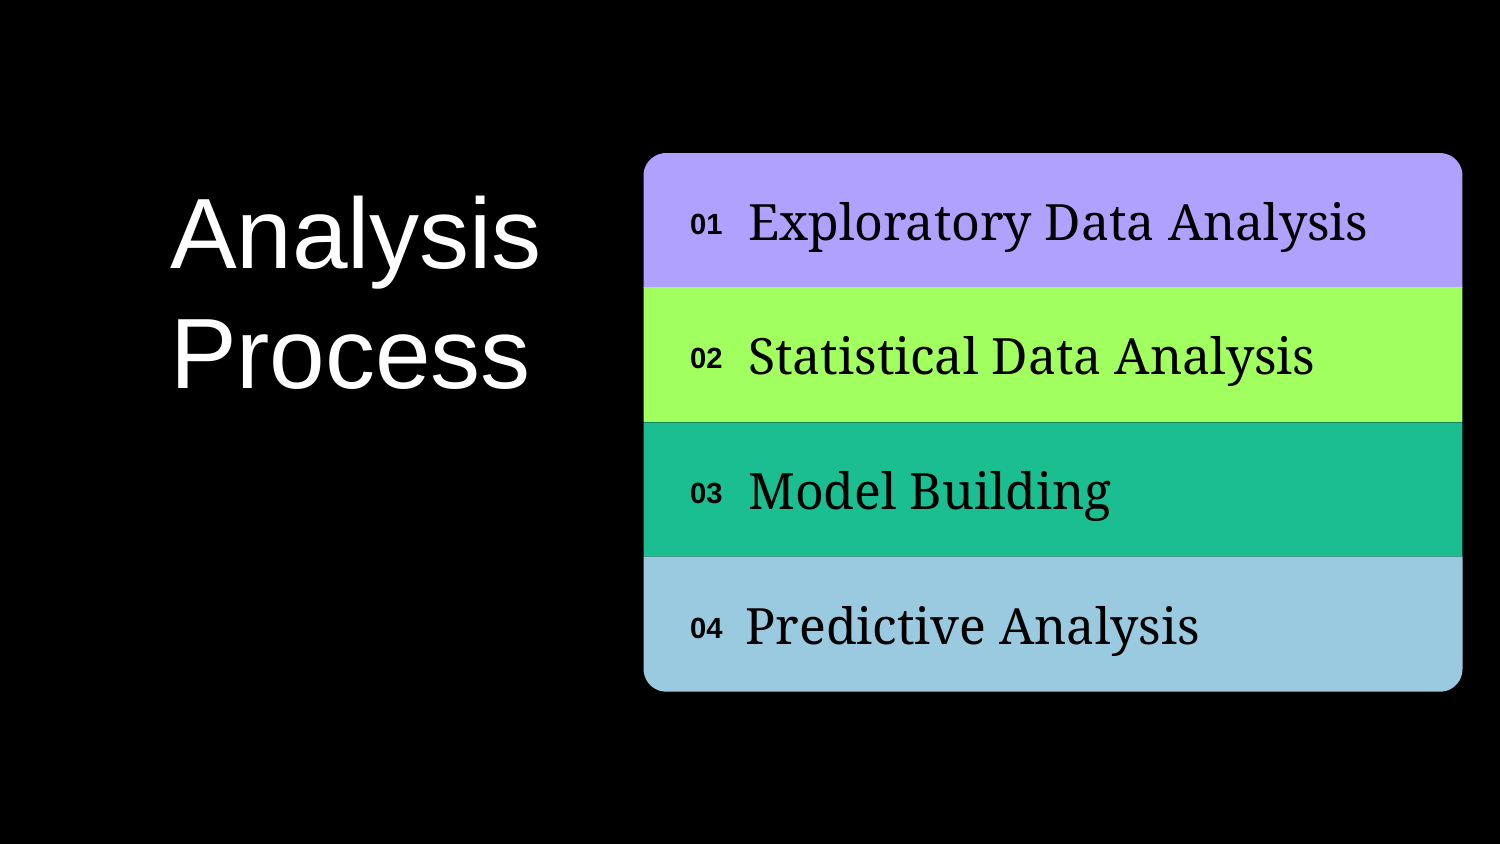

01

# Analysis
Process
Exploratory Data Analysis
02

Statistical Data Analysis
03

Model Building

04
Predictive Analysis
5